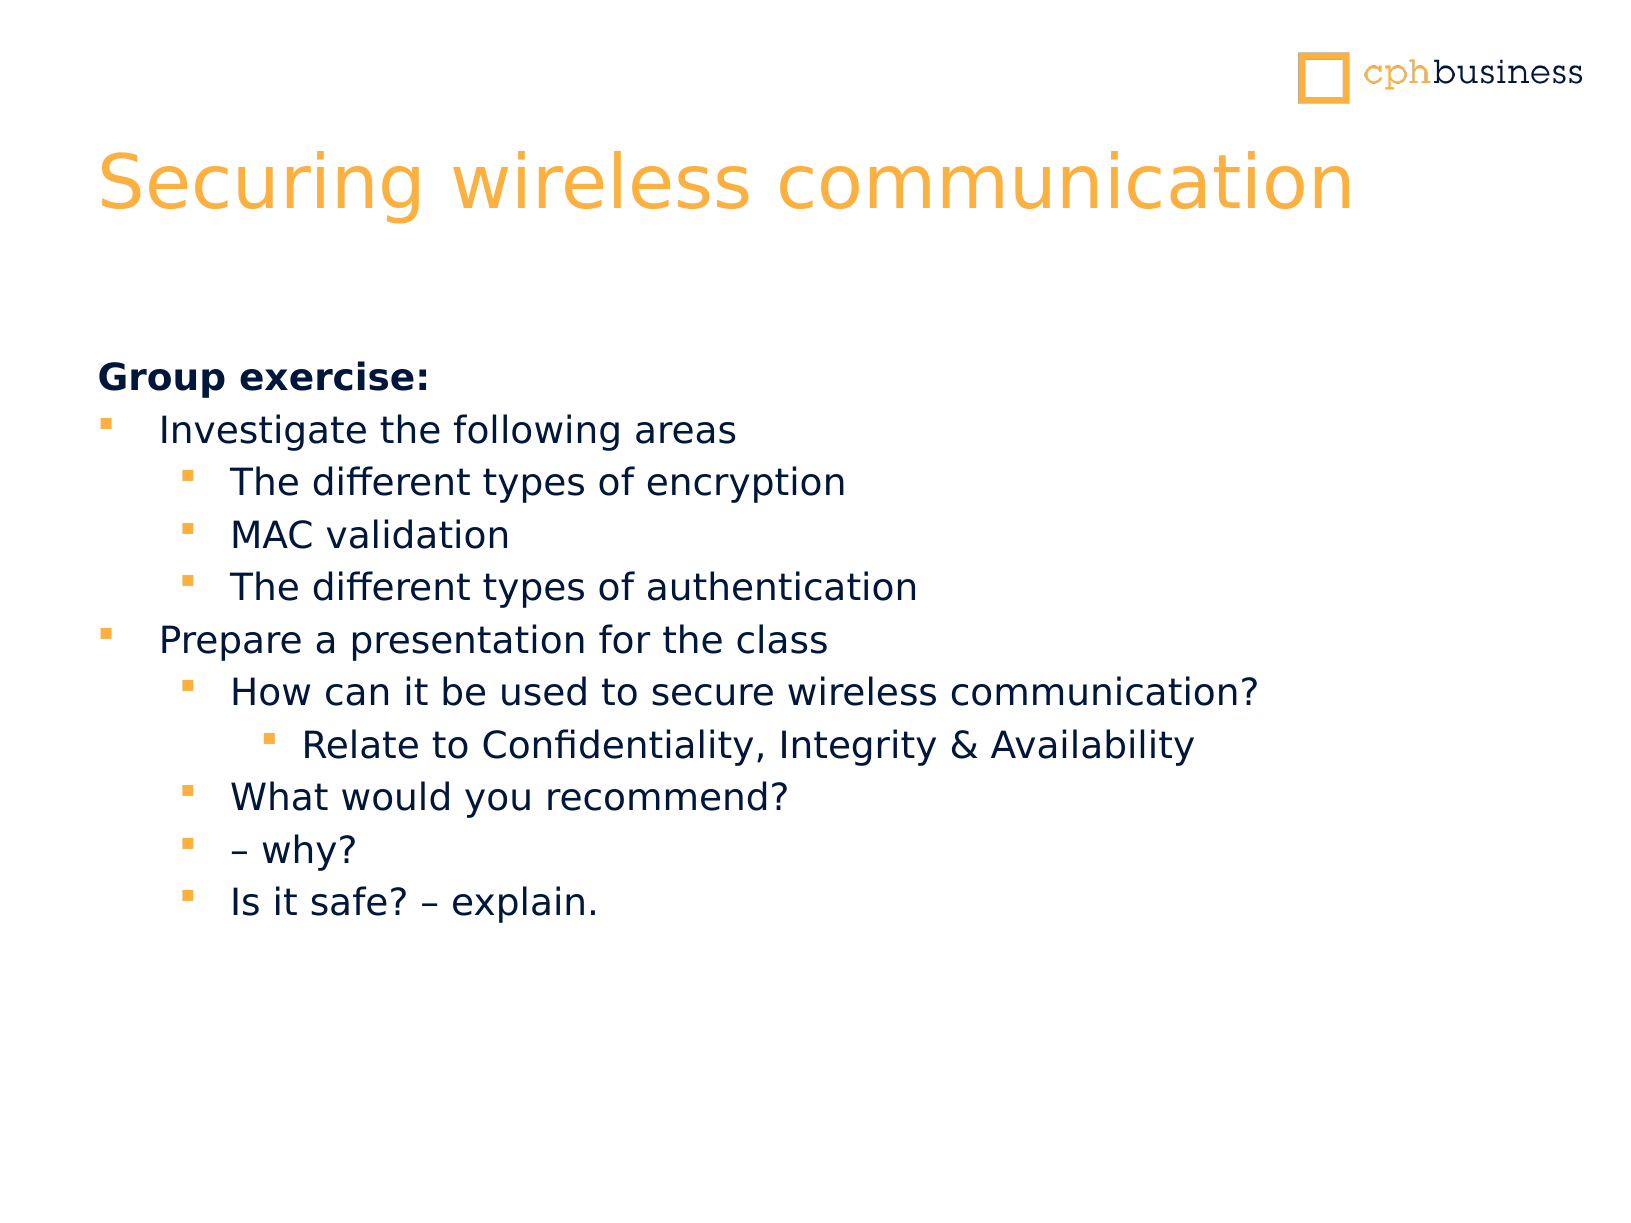

# Securing wireless communication
Group exercise:
Investigate the following areas
The different types of encryption
MAC validation
The different types of authentication
Prepare a presentation for the class
How can it be used to secure wireless communication?
Relate to Confidentiality, Integrity & Availability
What would you recommend?
– why?
Is it safe? – explain.